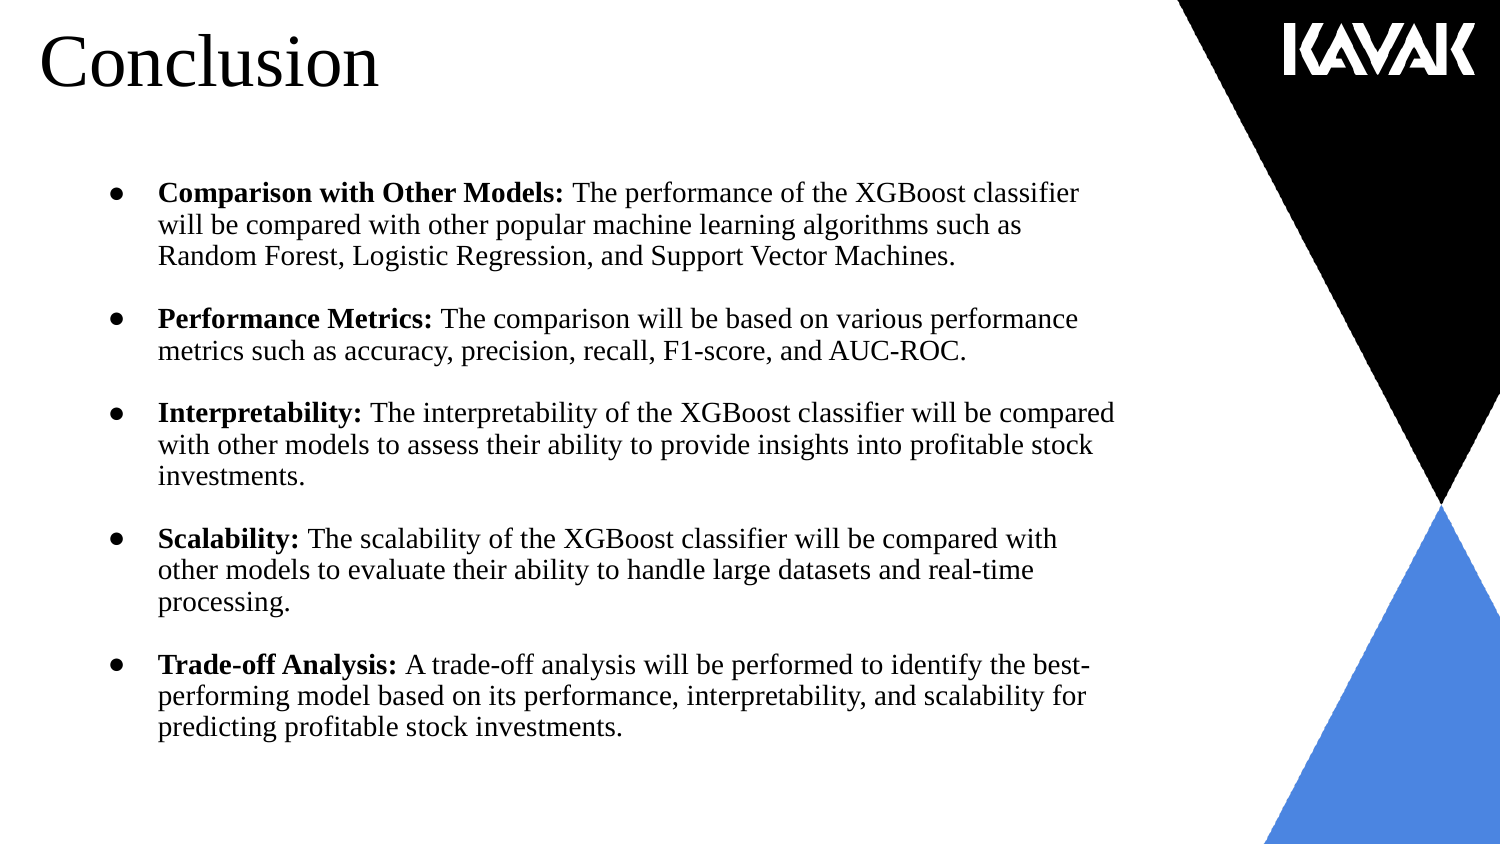

# Conclusion
Comparison with Other Models: The performance of the XGBoost classifier will be compared with other popular machine learning algorithms such as Random Forest, Logistic Regression, and Support Vector Machines.

Performance Metrics: The comparison will be based on various performance metrics such as accuracy, precision, recall, F1-score, and AUC-ROC.

Interpretability: The interpretability of the XGBoost classifier will be compared with other models to assess their ability to provide insights into profitable stock investments.

Scalability: The scalability of the XGBoost classifier will be compared with other models to evaluate their ability to handle large datasets and real-time processing.

Trade-off Analysis: A trade-off analysis will be performed to identify the best-performing model based on its performance, interpretability, and scalability for predicting profitable stock investments.